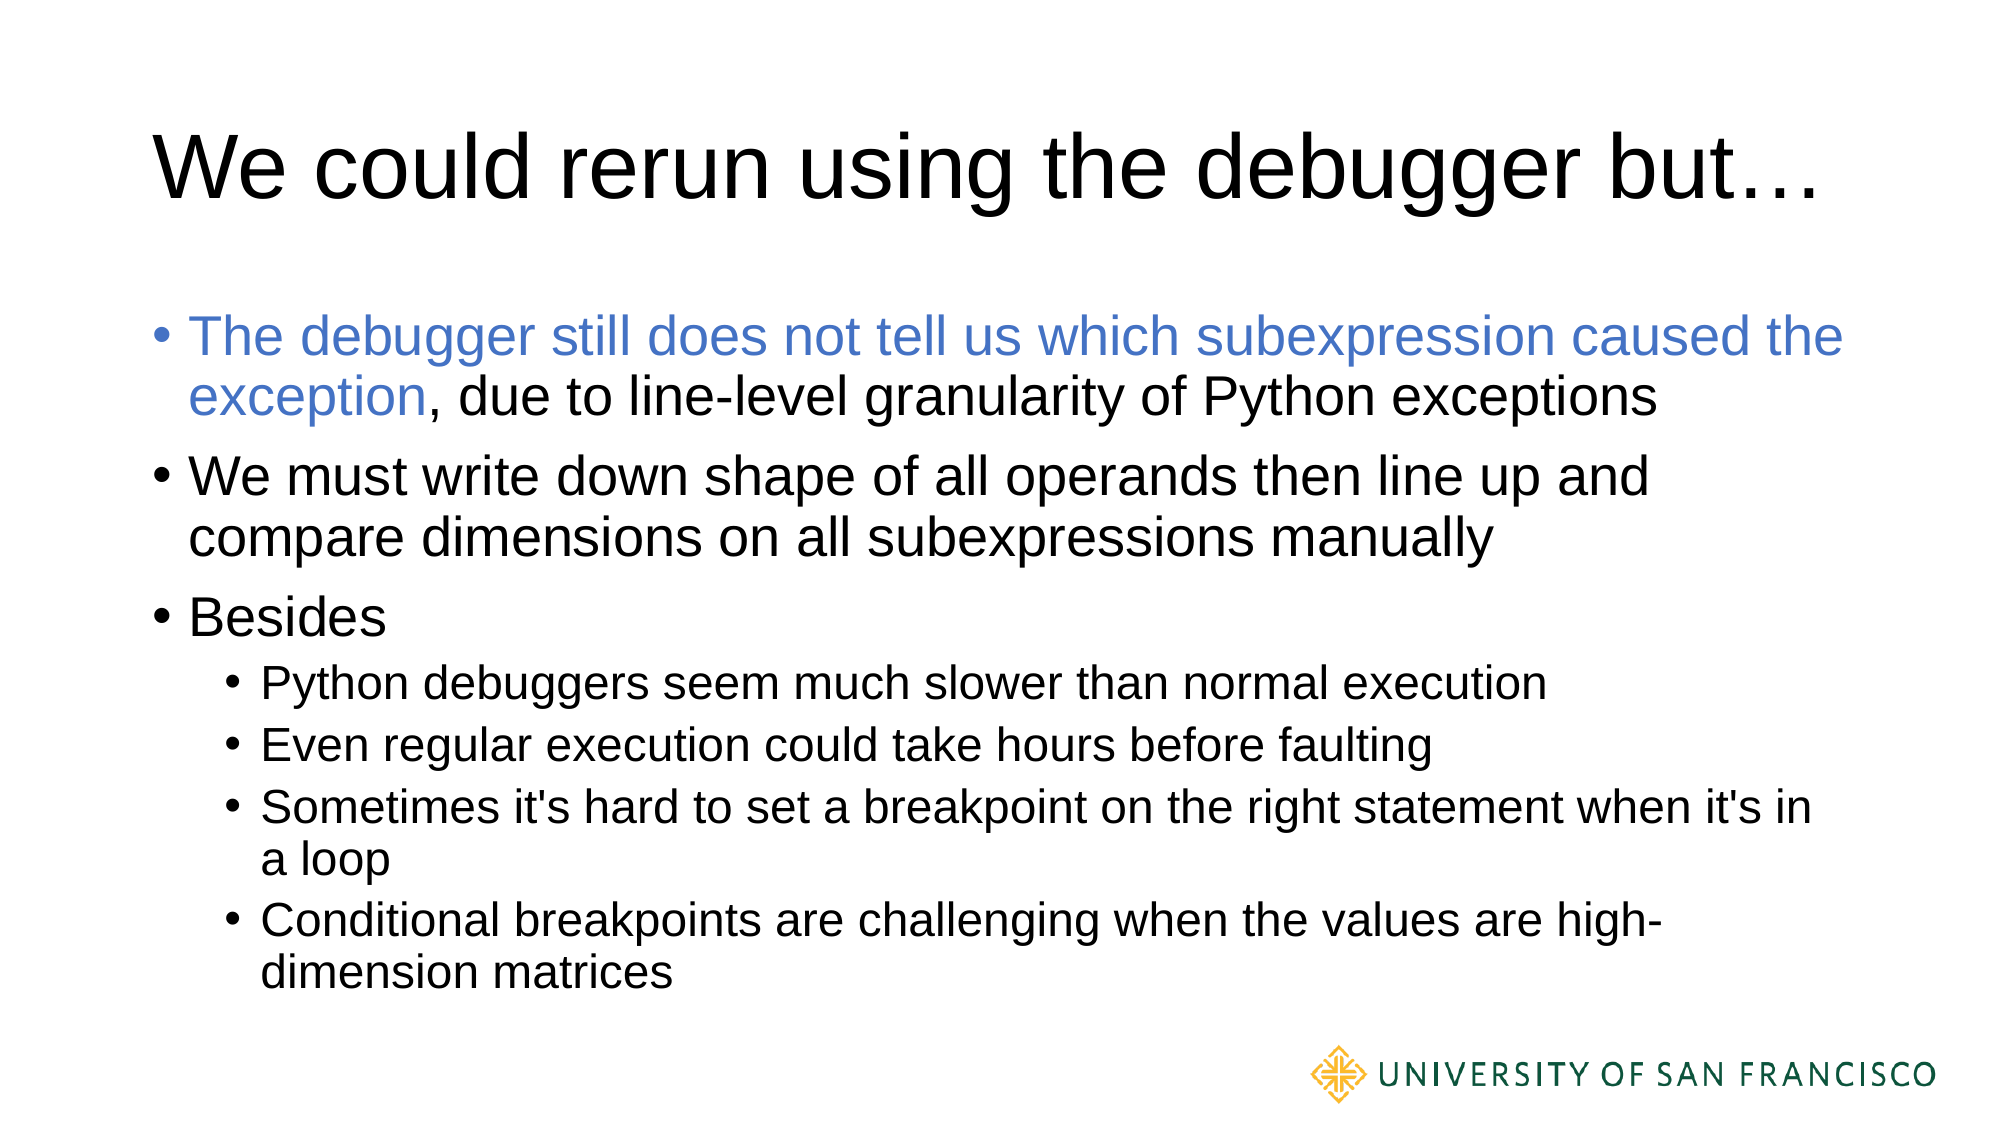

# We could rerun using the debugger but…
The debugger still does not tell us which subexpression caused the exception, due to line-level granularity of Python exceptions
We must write down shape of all operands then line up and compare dimensions on all subexpressions manually
Besides
Python debuggers seem much slower than normal execution
Even regular execution could take hours before faulting
Sometimes it's hard to set a breakpoint on the right statement when it's in a loop
Conditional breakpoints are challenging when the values are high-dimension matrices